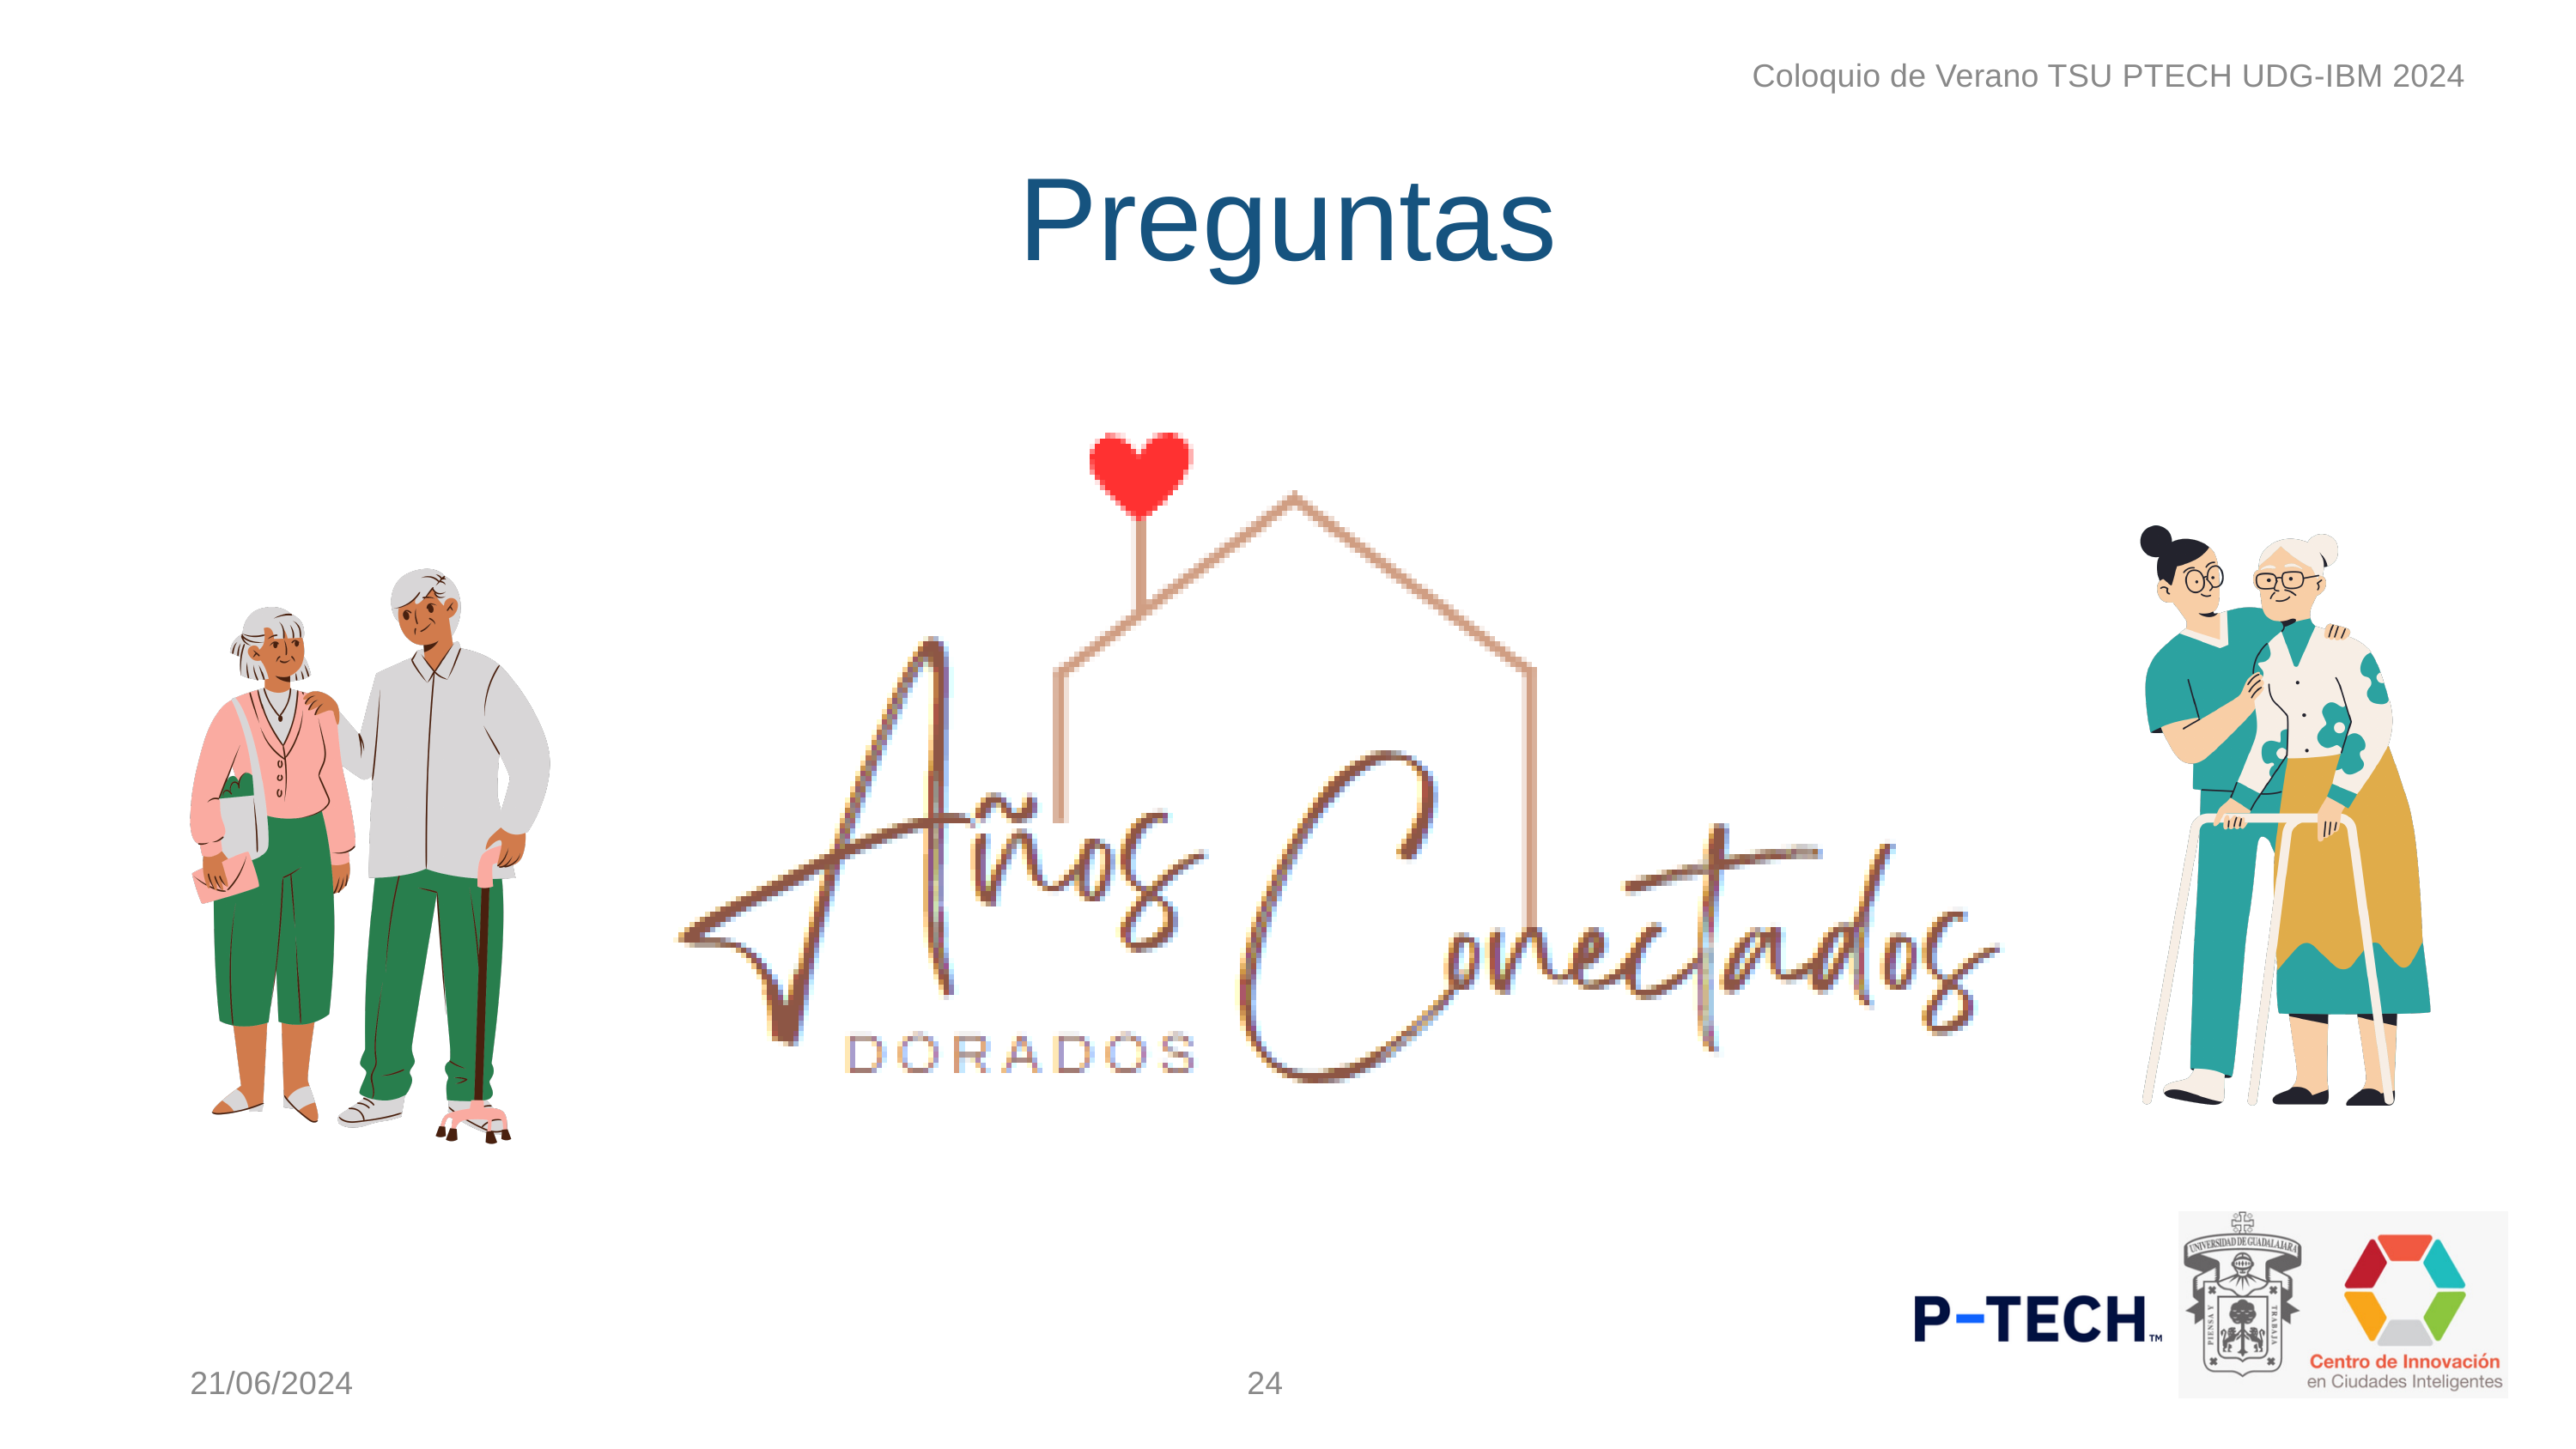

Coloquio de Verano TSU PTECH UDG-IBM 2024
Preguntas

24
21/06/2024